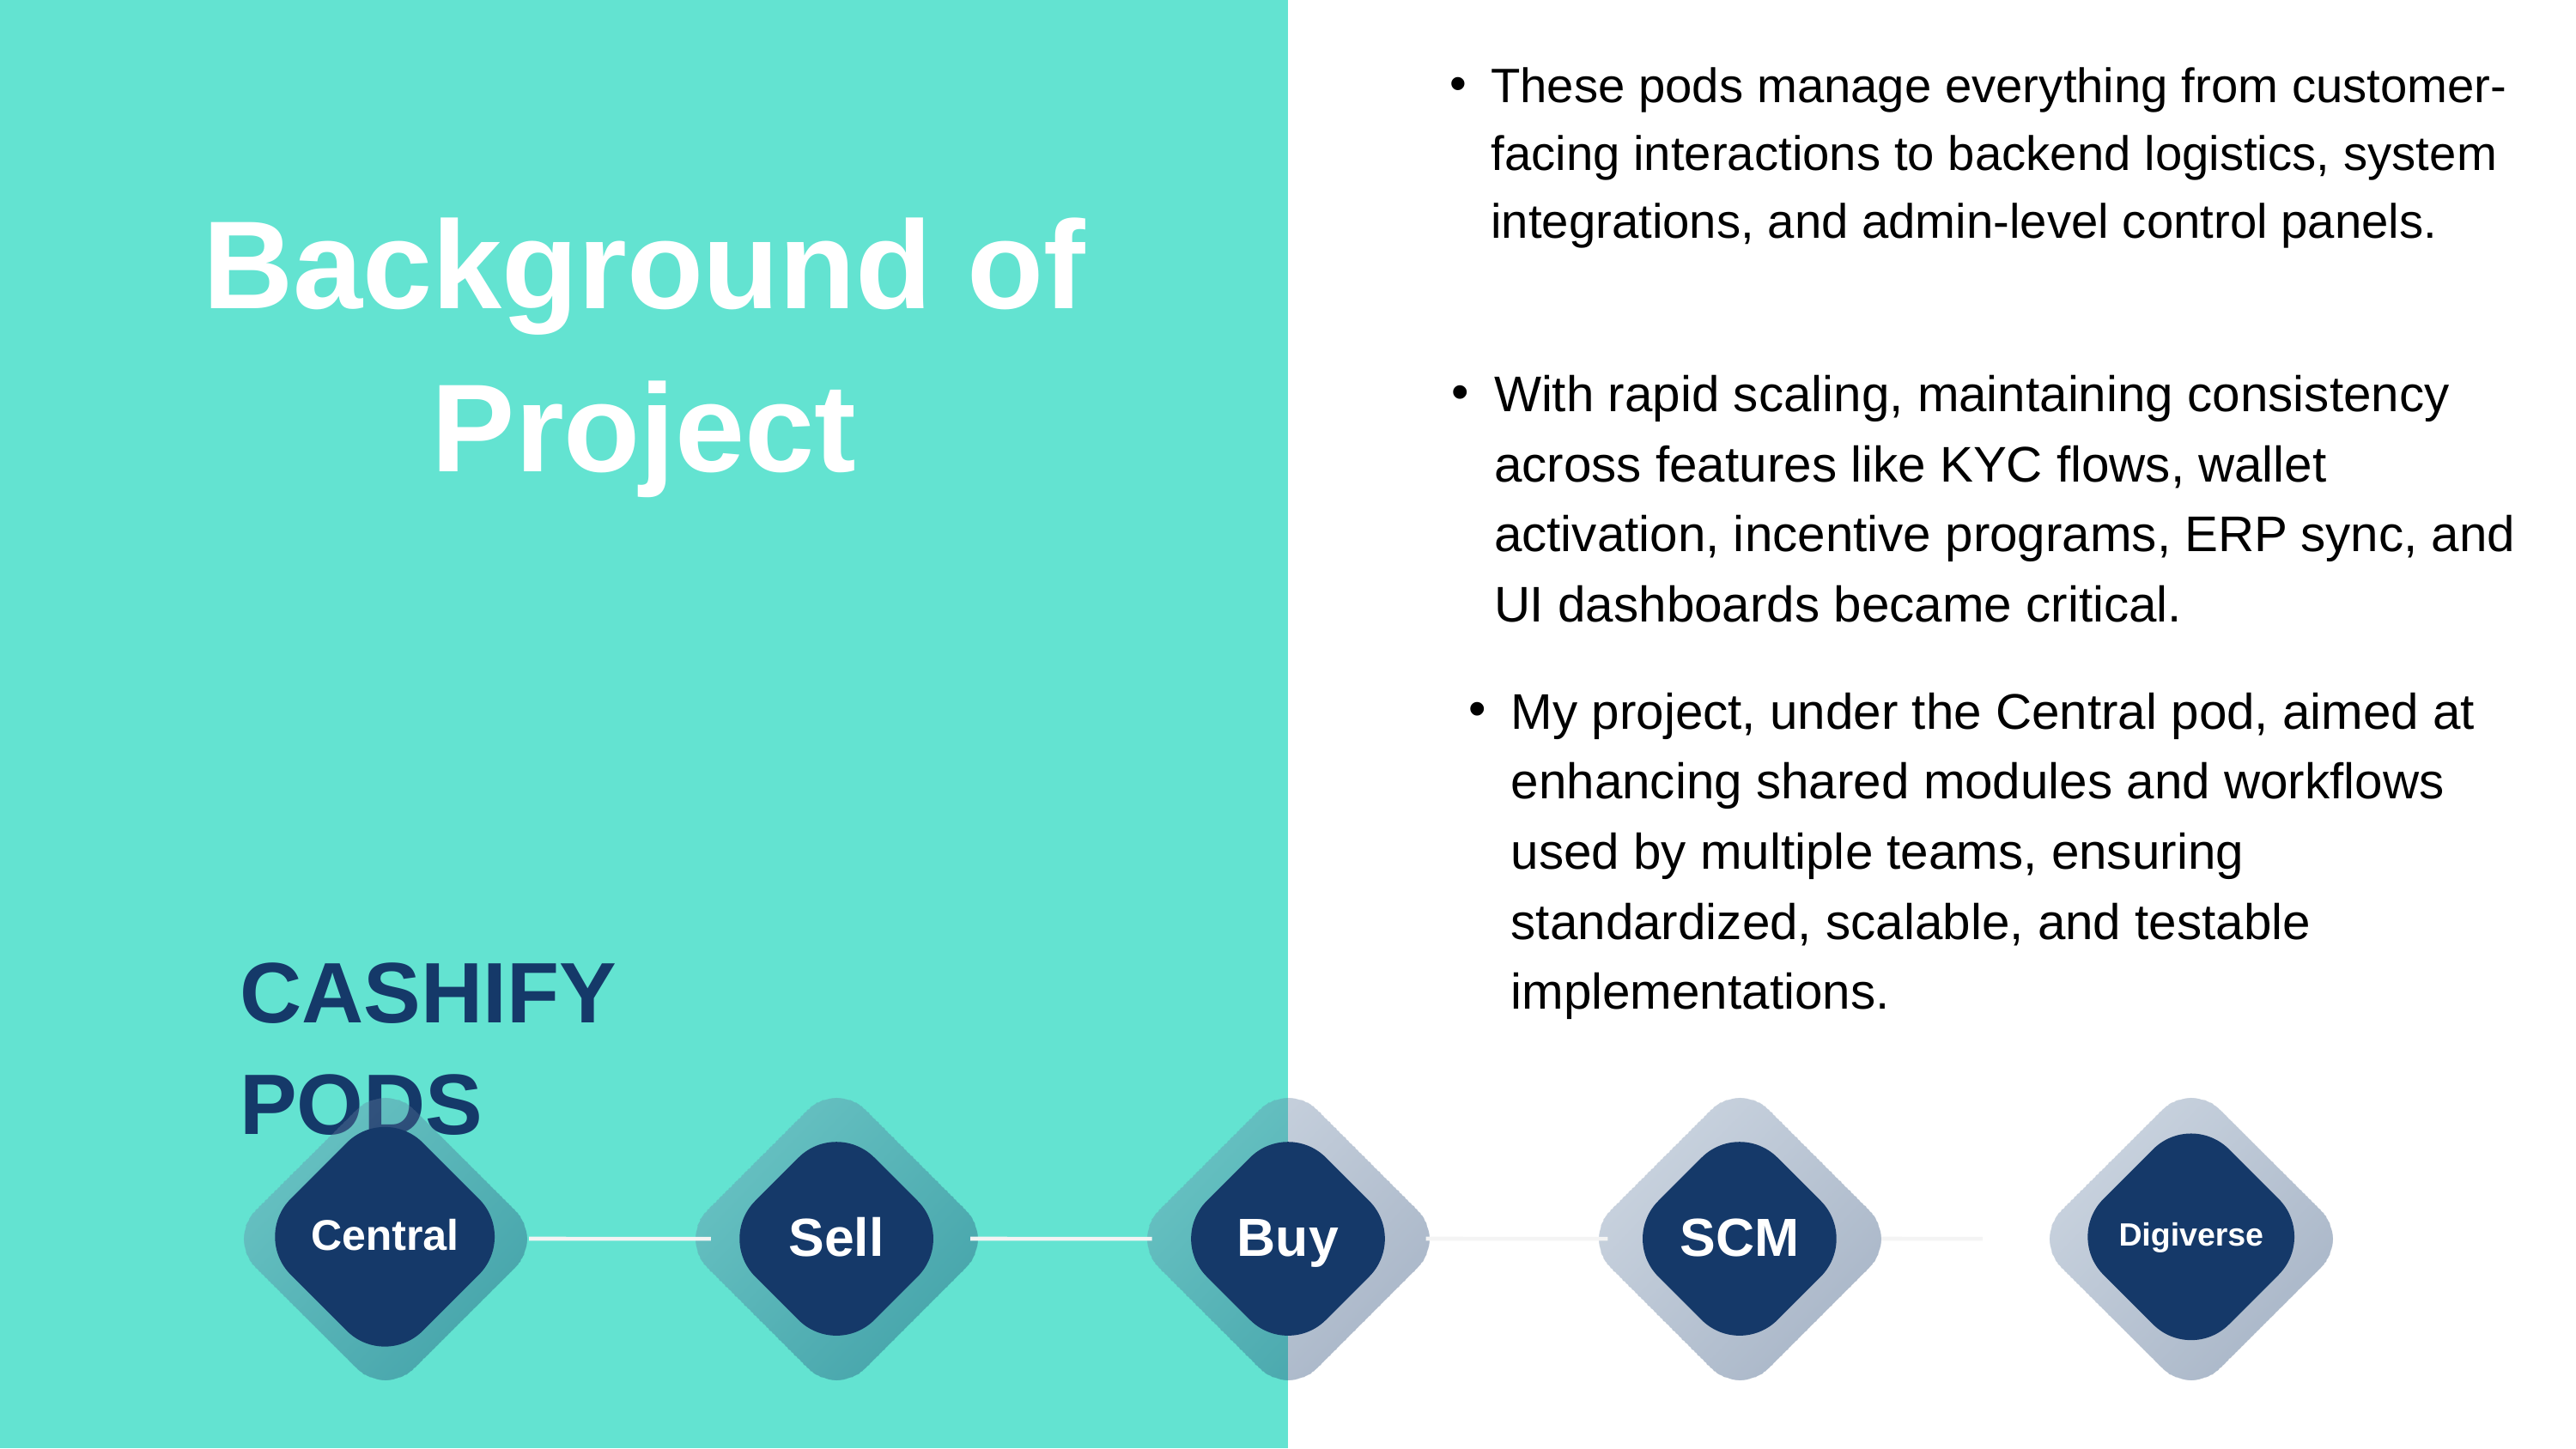

These pods manage everything from customer-facing interactions to backend logistics, system integrations, and admin-level control panels.
Background of Project
With rapid scaling, maintaining consistency across features like KYC flows, wallet activation, incentive programs, ERP sync, and UI dashboards became critical.
My project, under the Central pod, aimed at enhancing shared modules and workflows used by multiple teams, ensuring standardized, scalable, and testable implementations.
CASHIFY PODS

Central

Digiverse

Sell

Buy

SCM